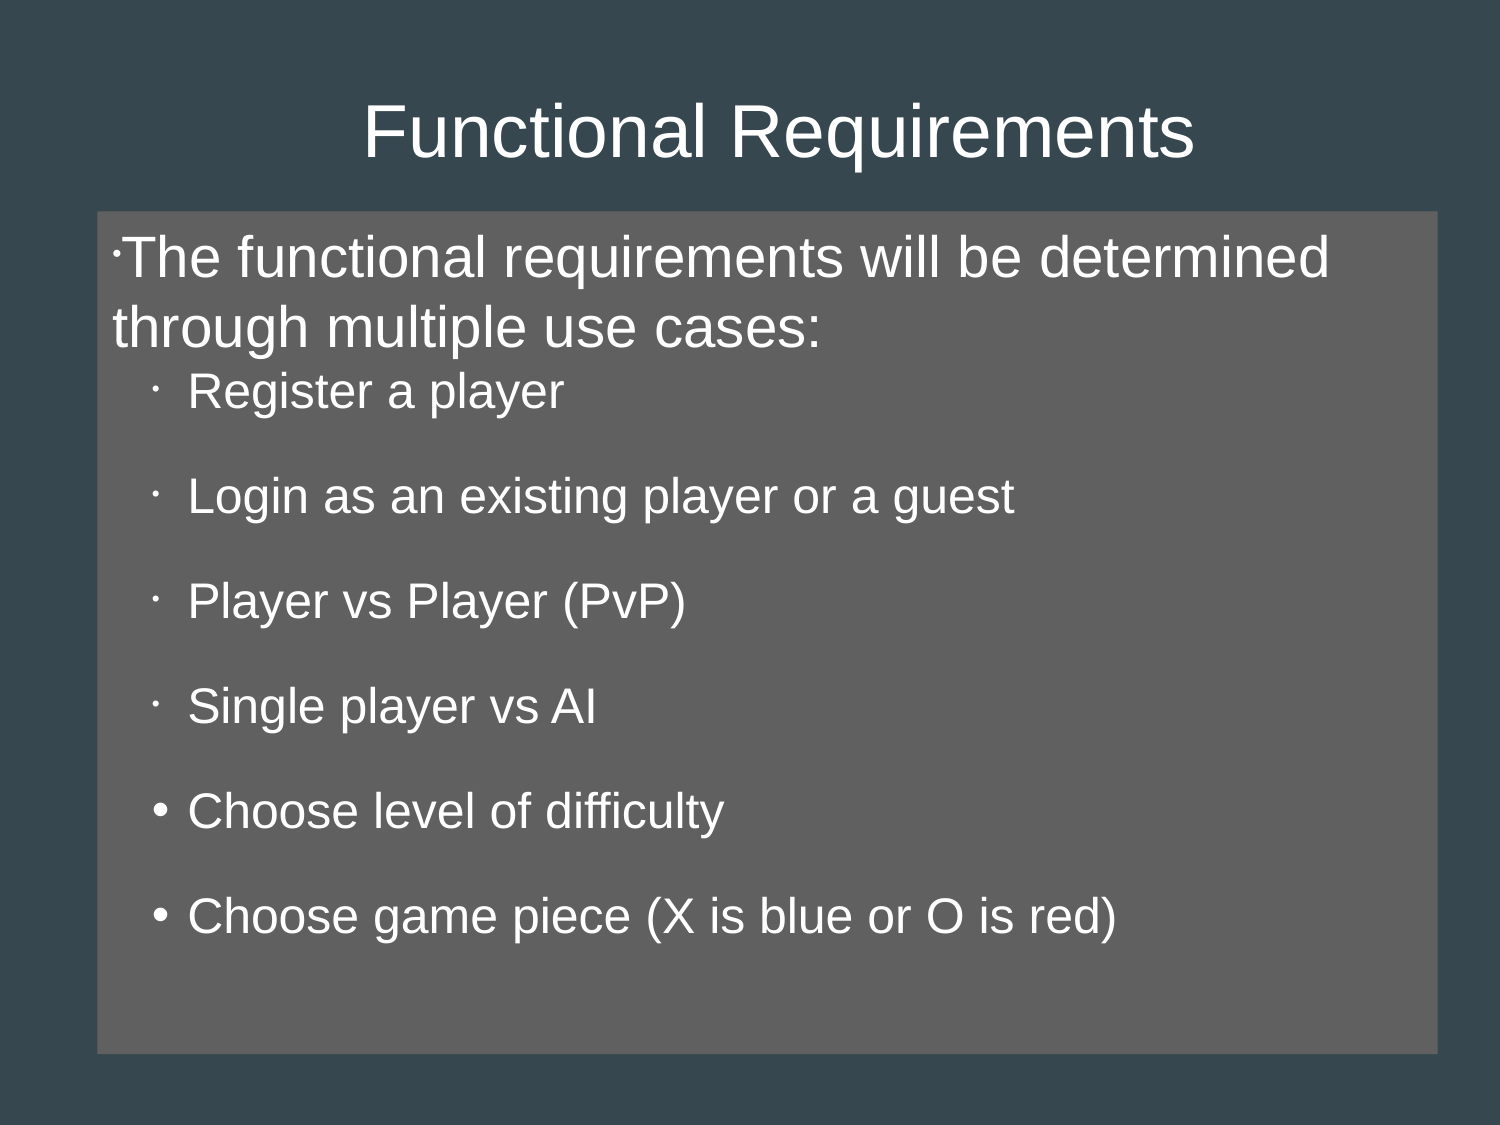

Functional Requirements
The functional requirements will be determined through multiple use cases:
Register a player

Login as an existing player or a guest

Player vs Player (PvP)

Single player vs AI

Choose level of difficulty

Choose game piece (X is blue or O is red)